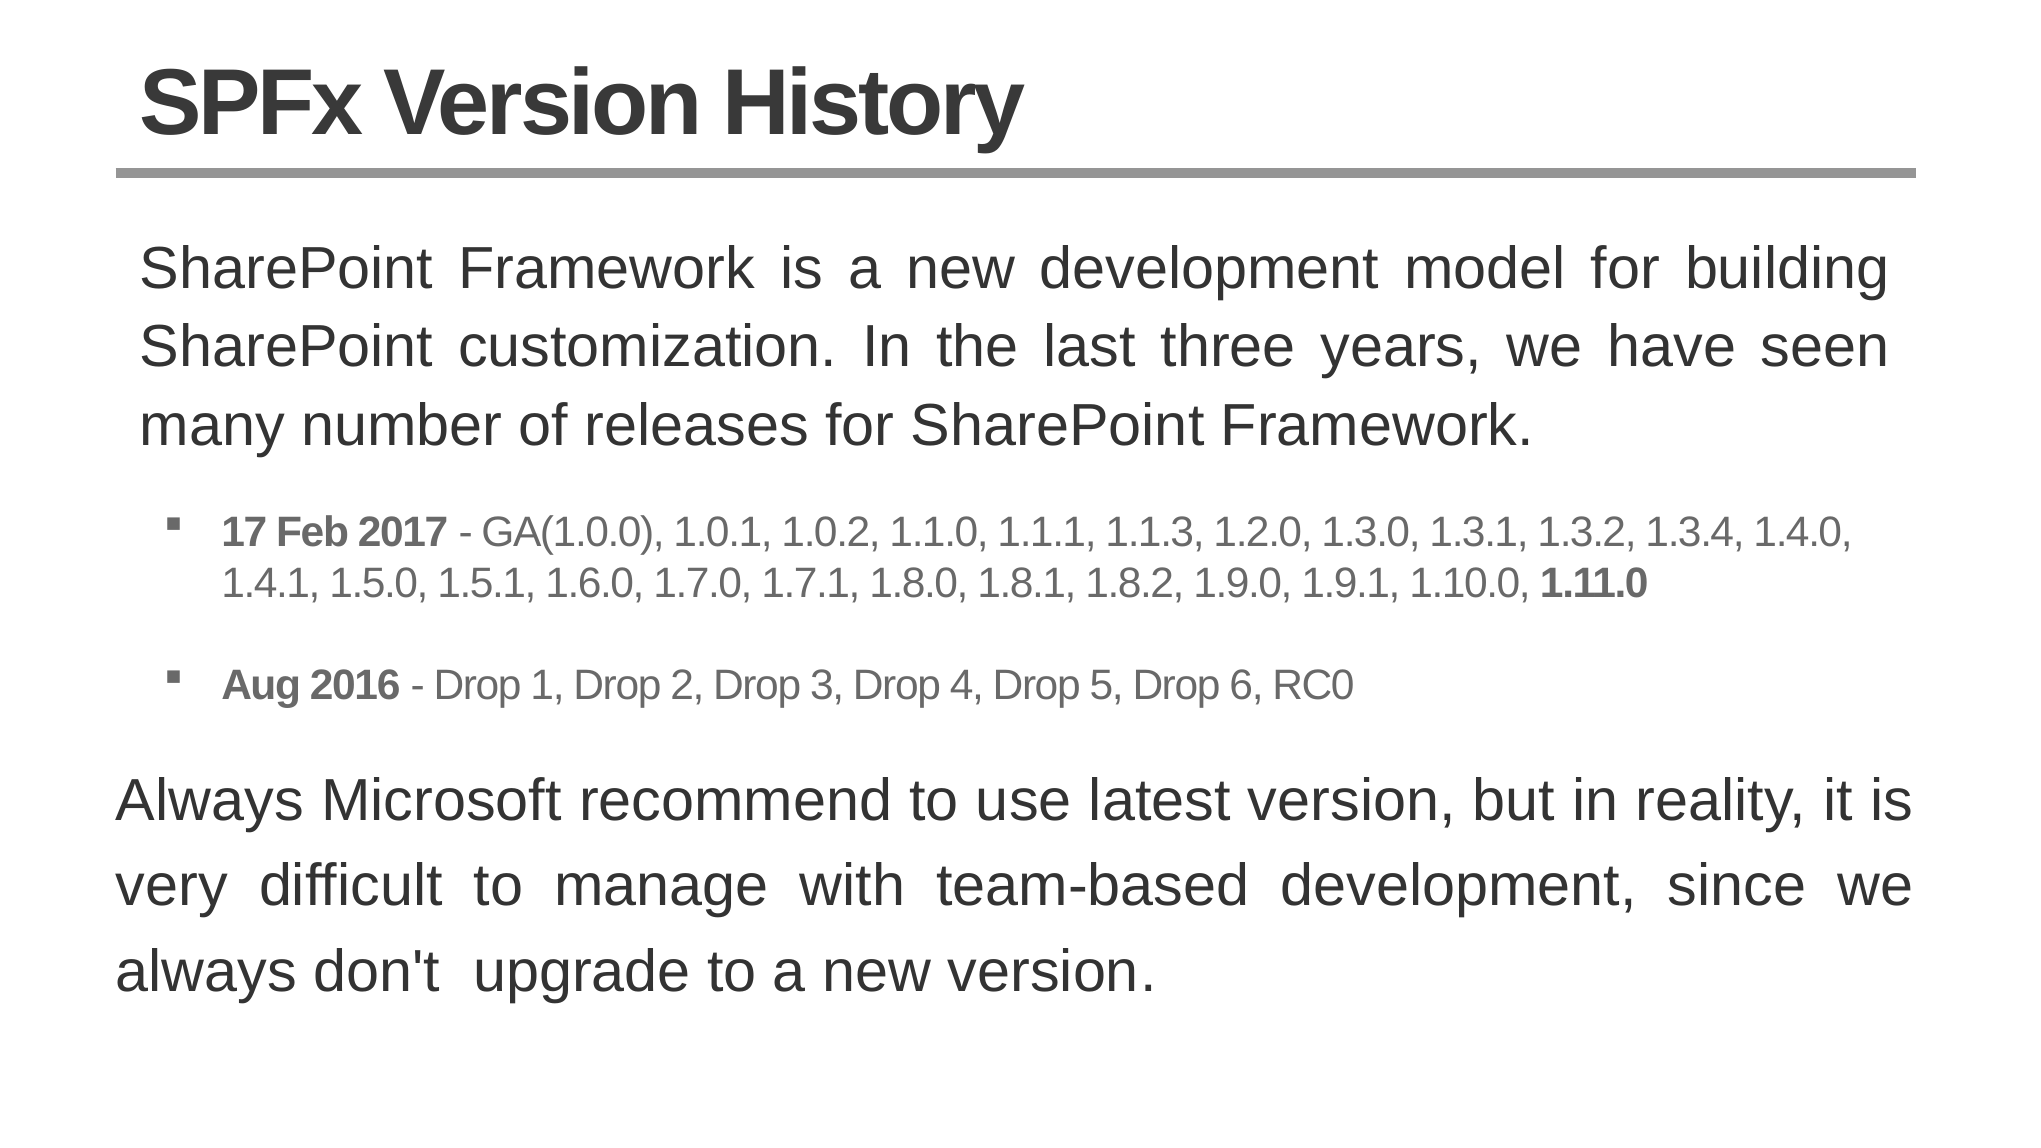

# SPFx Version History
SharePoint Framework is a new development model for building SharePoint customization. In the last three years, we have seen many number of releases for SharePoint Framework.
17 Feb 2017 - GA(1.0.0), 1.0.1, 1.0.2, 1.1.0, 1.1.1, 1.1.3, 1.2.0, 1.3.0, 1.3.1, 1.3.2, 1.3.4, 1.4.0, 1.4.1, 1.5.0, 1.5.1, 1.6.0, 1.7.0, 1.7.1, 1.8.0, 1.8.1, 1.8.2, 1.9.0, 1.9.1, 1.10.0, 1.11.0

Aug 2016 - Drop 1, Drop 2, Drop 3, Drop 4, Drop 5, Drop 6, RC0

Always Microsoft recommend to use latest version, but in reality, it is very difficult to manage with team-based development, since we always don't  upgrade to a new version.